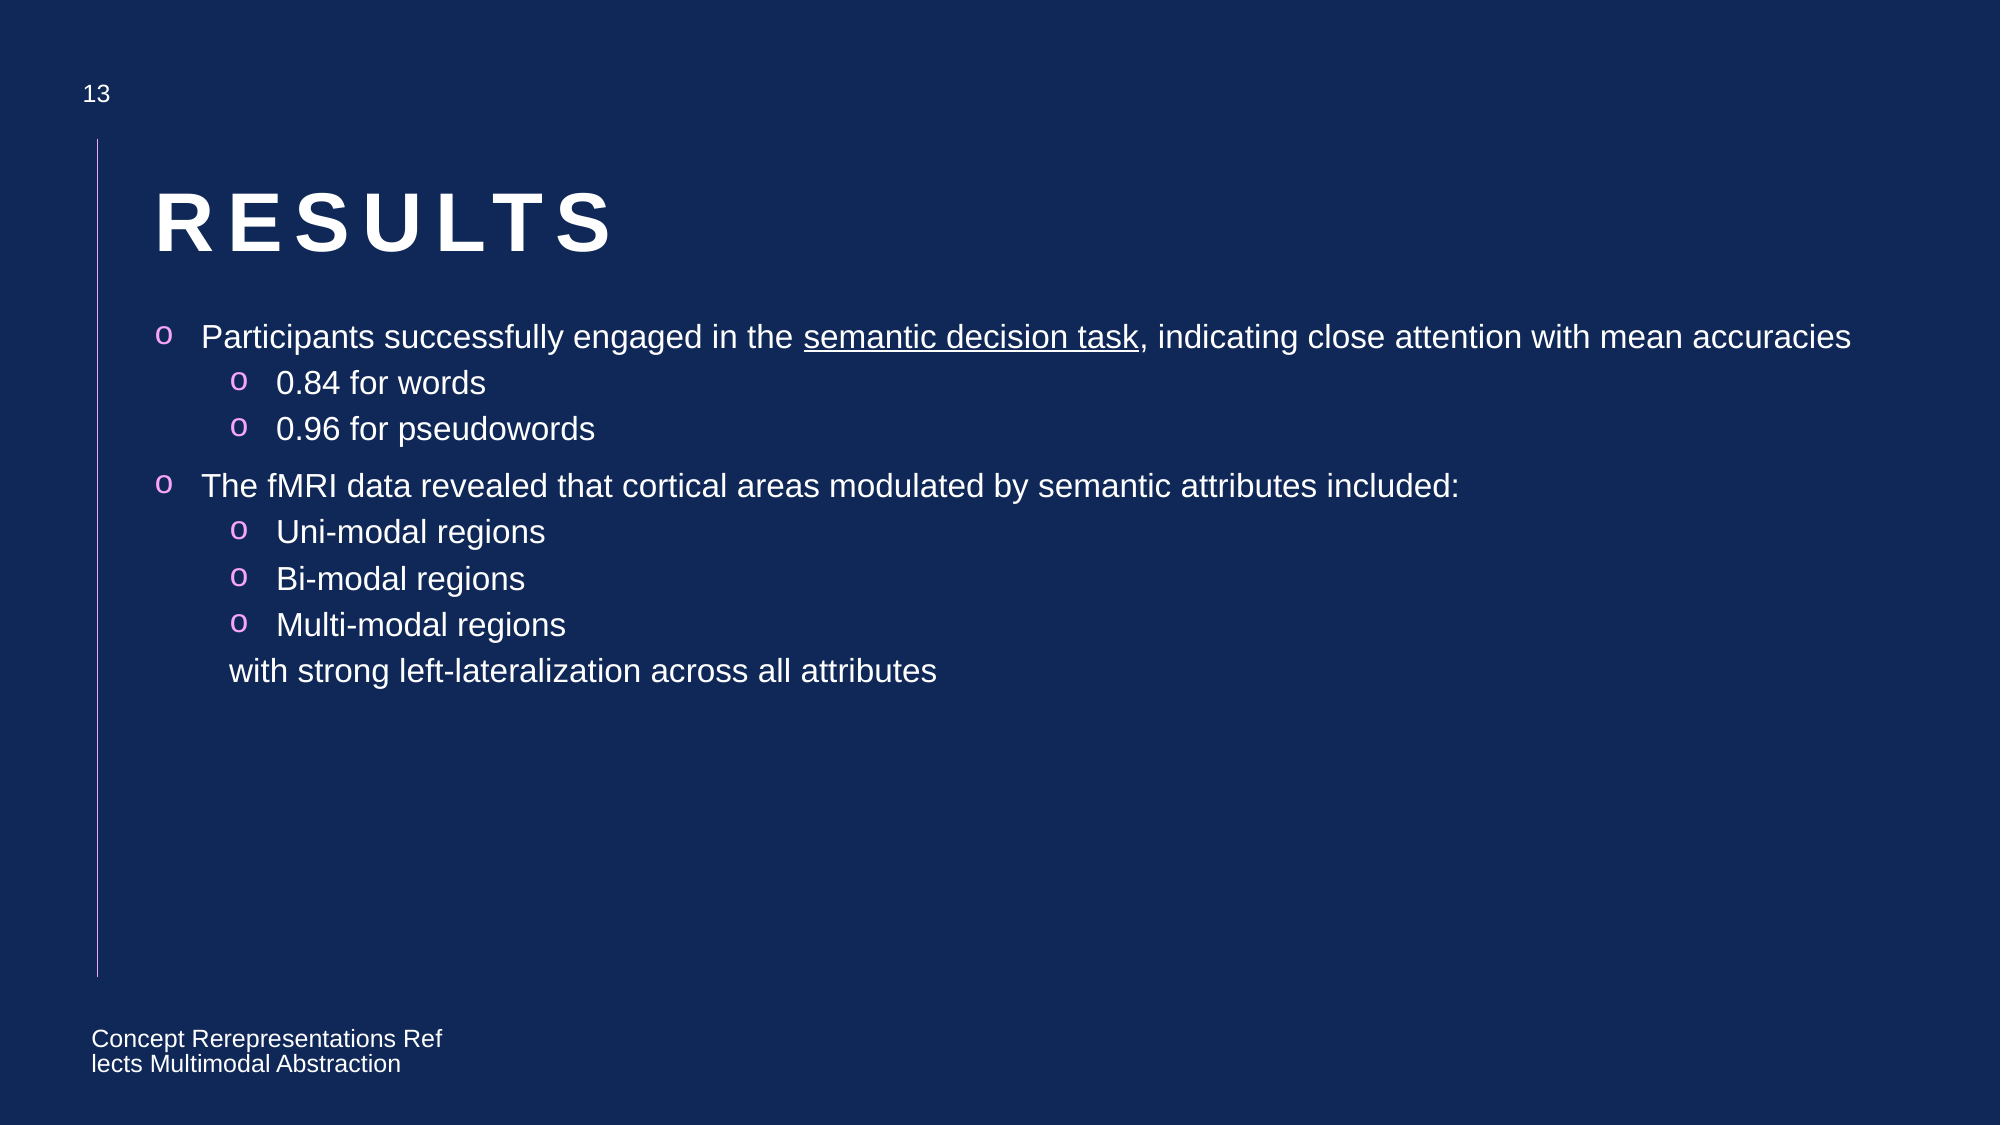

13
# results
Participants successfully engaged in the semantic decision task, indicating close attention with mean accuracies
0.84 for words
0.96 for pseudowords
The fMRI data revealed that cortical areas modulated by semantic attributes included:
Uni-modal regions
Bi-modal regions
Multi-modal regions
with strong left-lateralization across all attributes
Concept Rerepresentations Reflects Multimodal Abstraction